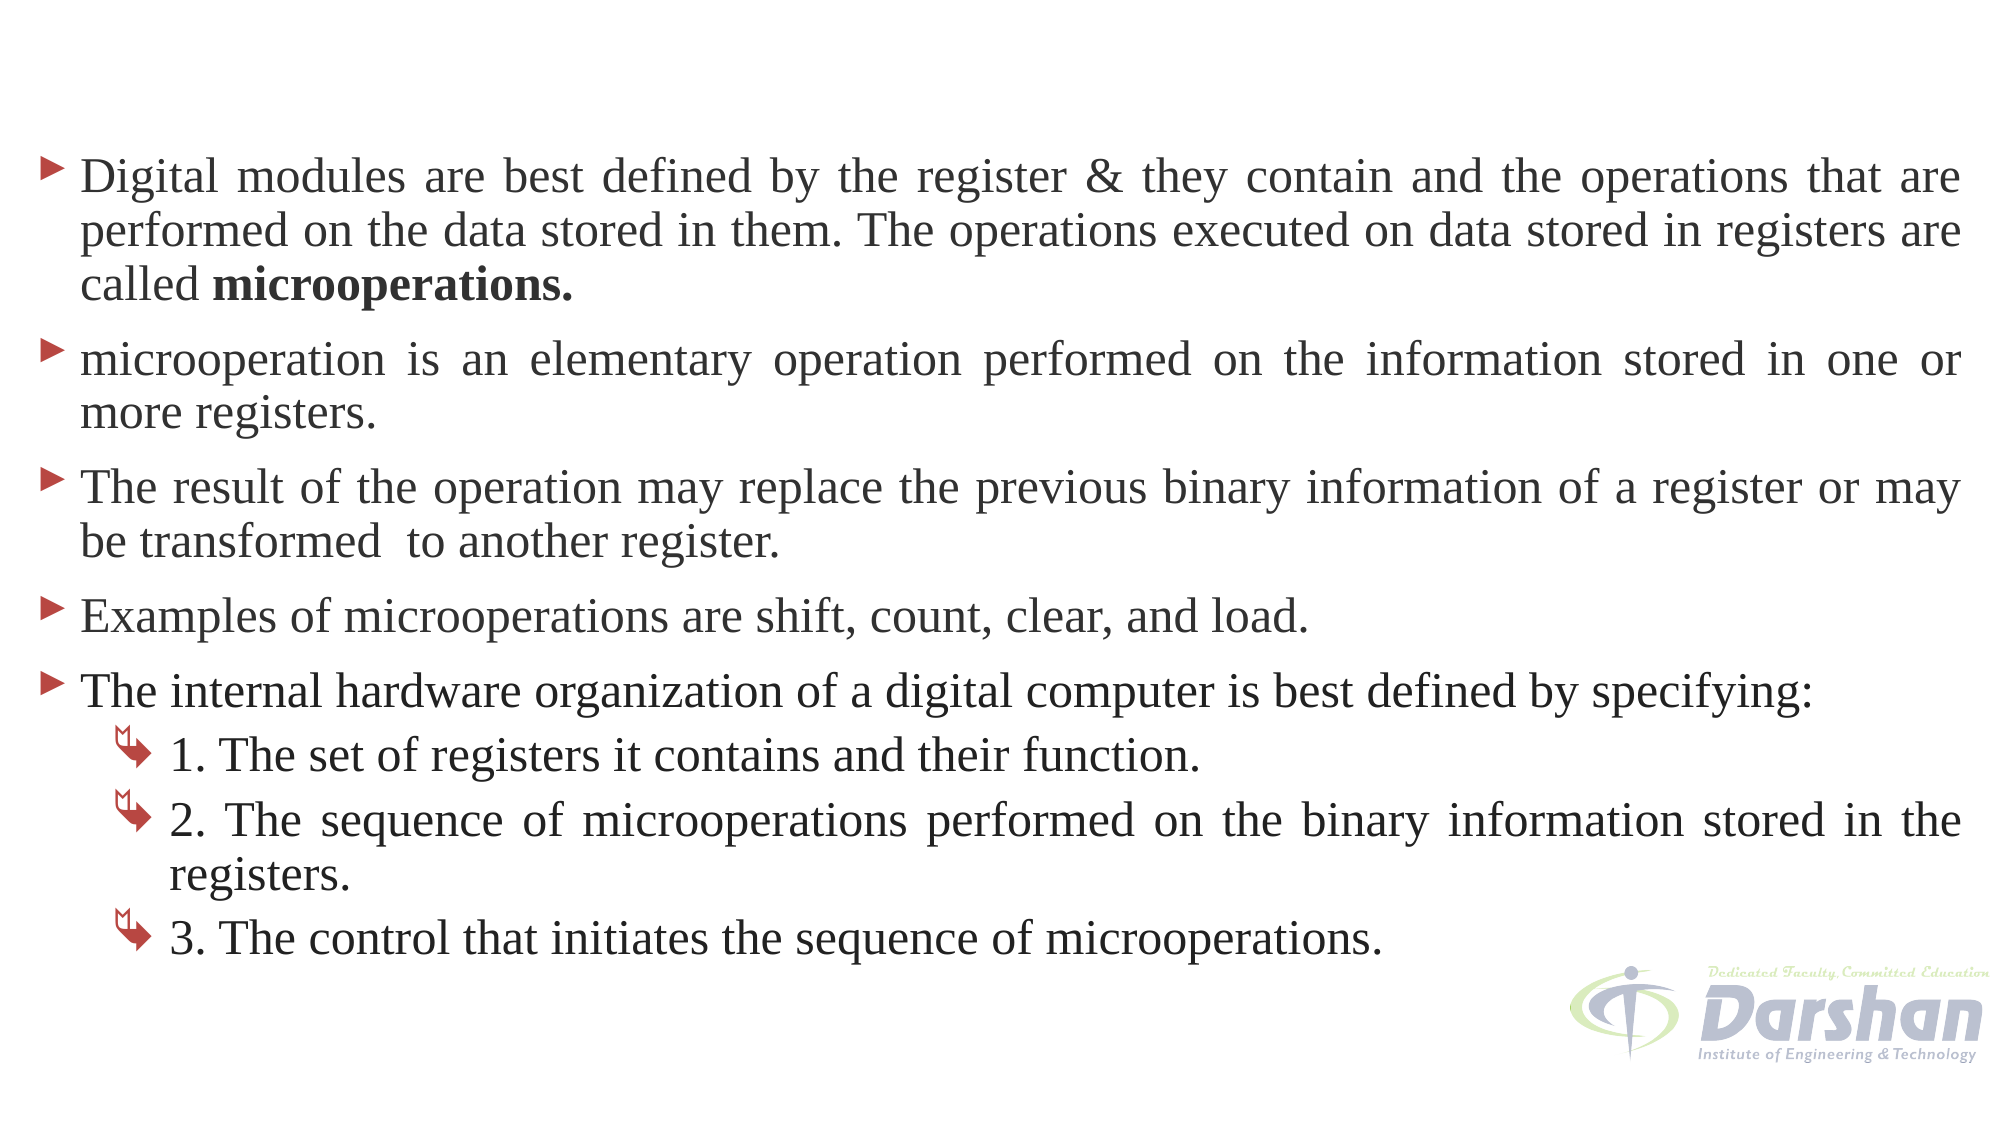

#
Digital modules are best defined by the register & they contain and the operations that are performed on the data stored in them. The operations executed on data stored in registers are called microoperations.
microoperation is an elementary operation performed on the information stored in one or more registers.
The result of the operation may replace the previous binary information of a register or may be transformed  to another register.
Examples of microoperations are shift, count, clear, and load.
The internal hardware organization of a digital computer is best defined by specifying:
1. The set of registers it contains and their function.
2. The sequence of microoperations performed on the binary information stored in the registers.
3. The control that initiates the sequence of microoperations.